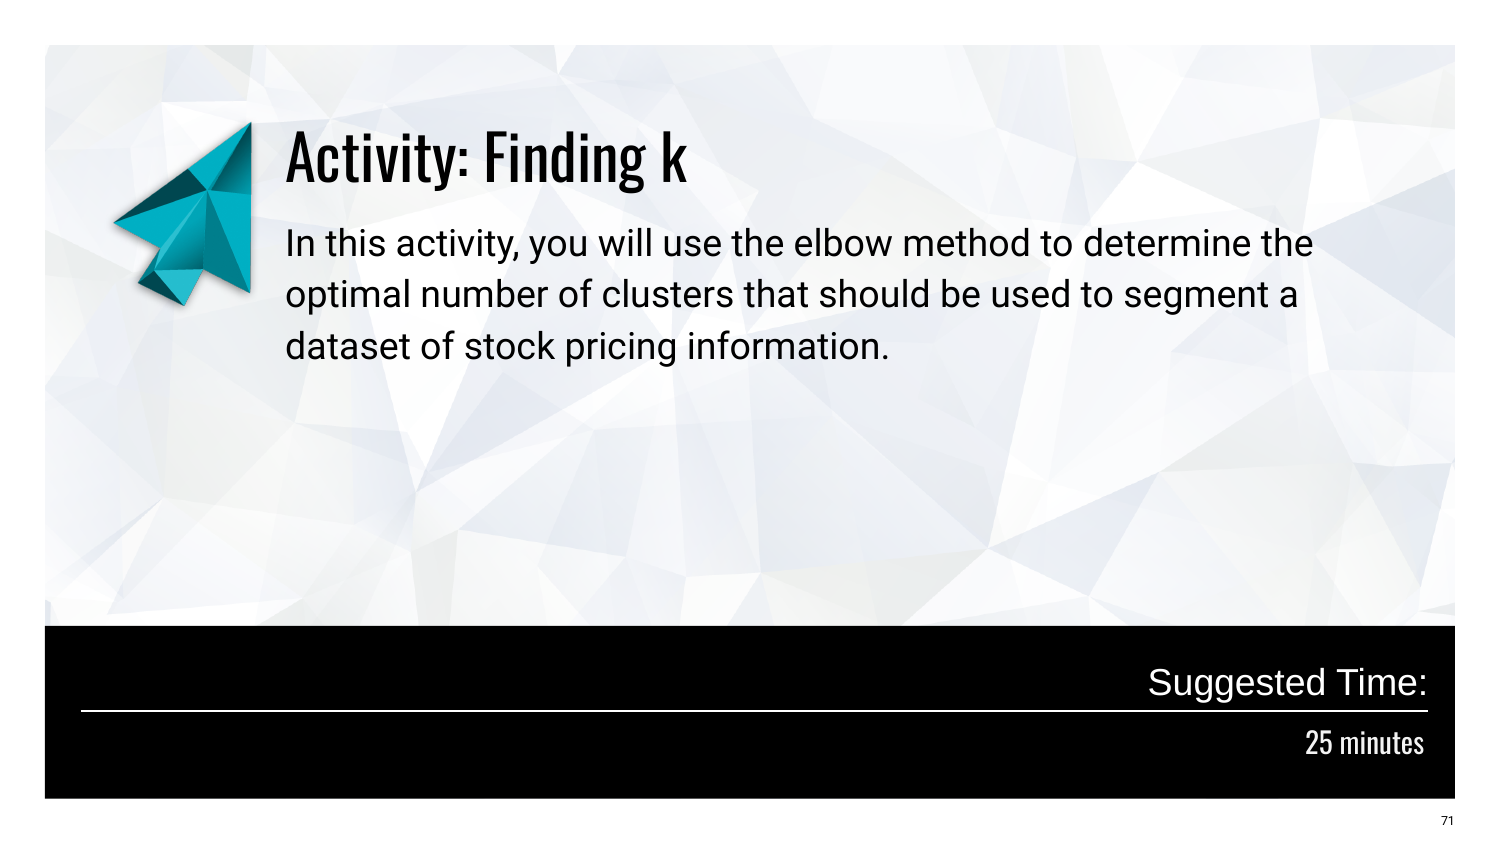

# Activity: Finding k
In this activity, you will use the elbow method to determine the optimal number of clusters that should be used to segment a dataset of stock pricing information.
25 minutes

71